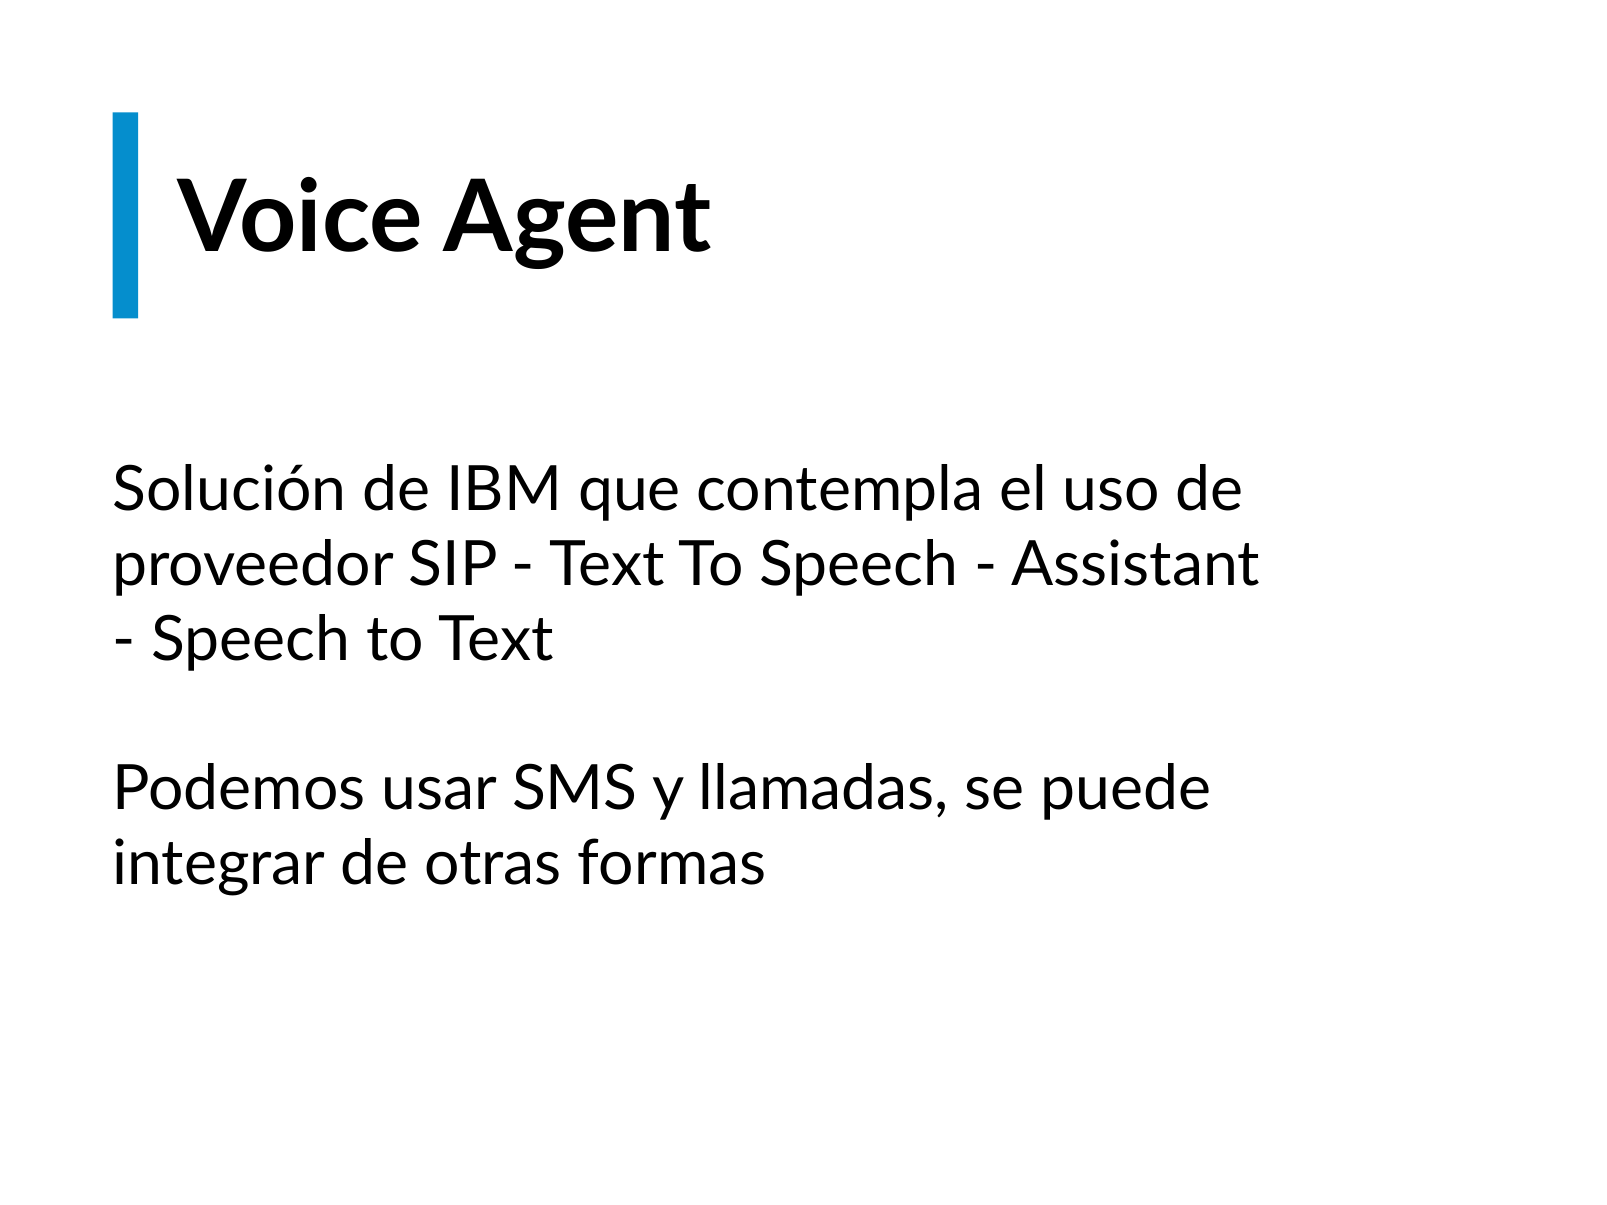

# Voice Agent
Solución de IBM que contempla el uso de proveedor SIP - Text To Speech - Assistant - Speech to Text

Podemos usar SMS y llamadas, se puede integrar de otras formas